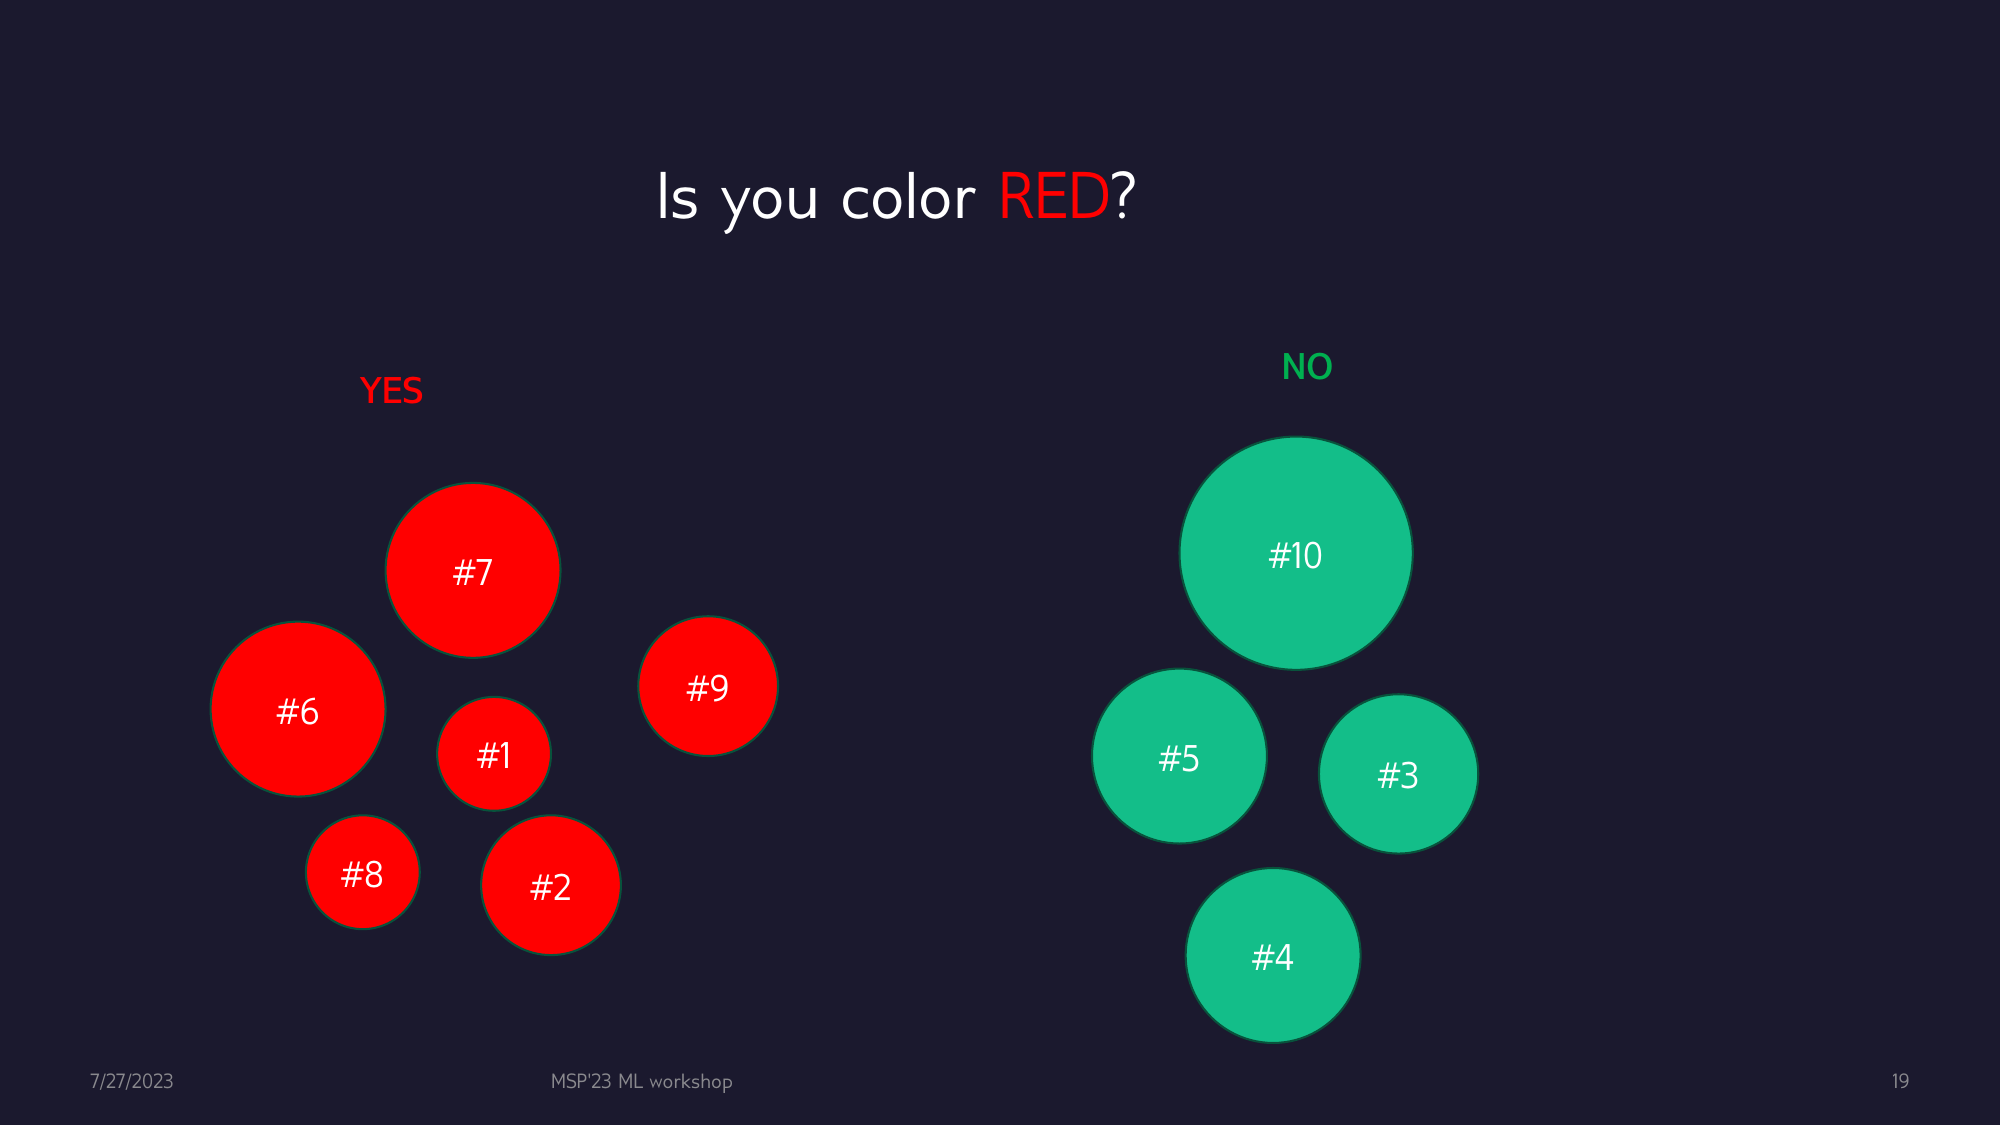

Is you color RED?
NO
YES
#10
#7
#9
#6
#5
#3
#1
#8
#2
#4
7/27/2023
MSP'23 ML workshop
19